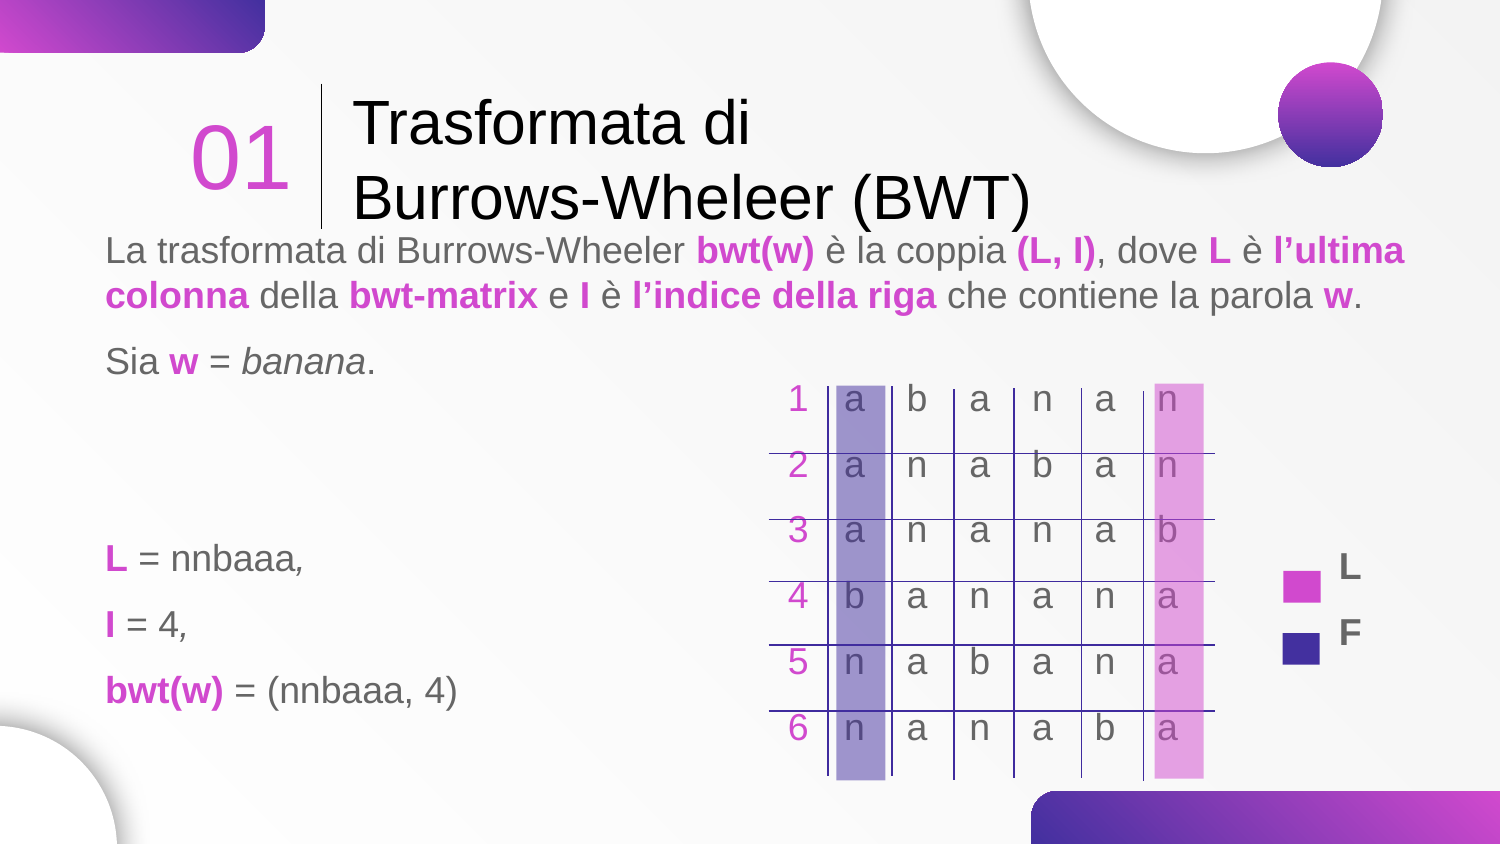

01
Trasformata di
Burrows-Wheleer (BWT)
La trasformata di Burrows-Wheeler bwt(w) è la coppia (L, I), dove L è l’ultima colonna della bwt-matrix e I è l’indice della riga che contiene la parola w.
Sia w = banana.

L = nnbaaa,
I = 4,
bwt(w) = (nnbaaa, 4)
a    b    a    n    a    n
a    n    a    b    a    n
a    n    a    n    a    b
b    a    n    a    n    a
n    a    b    a    n    a
n    a    n    a    b    a

L
F